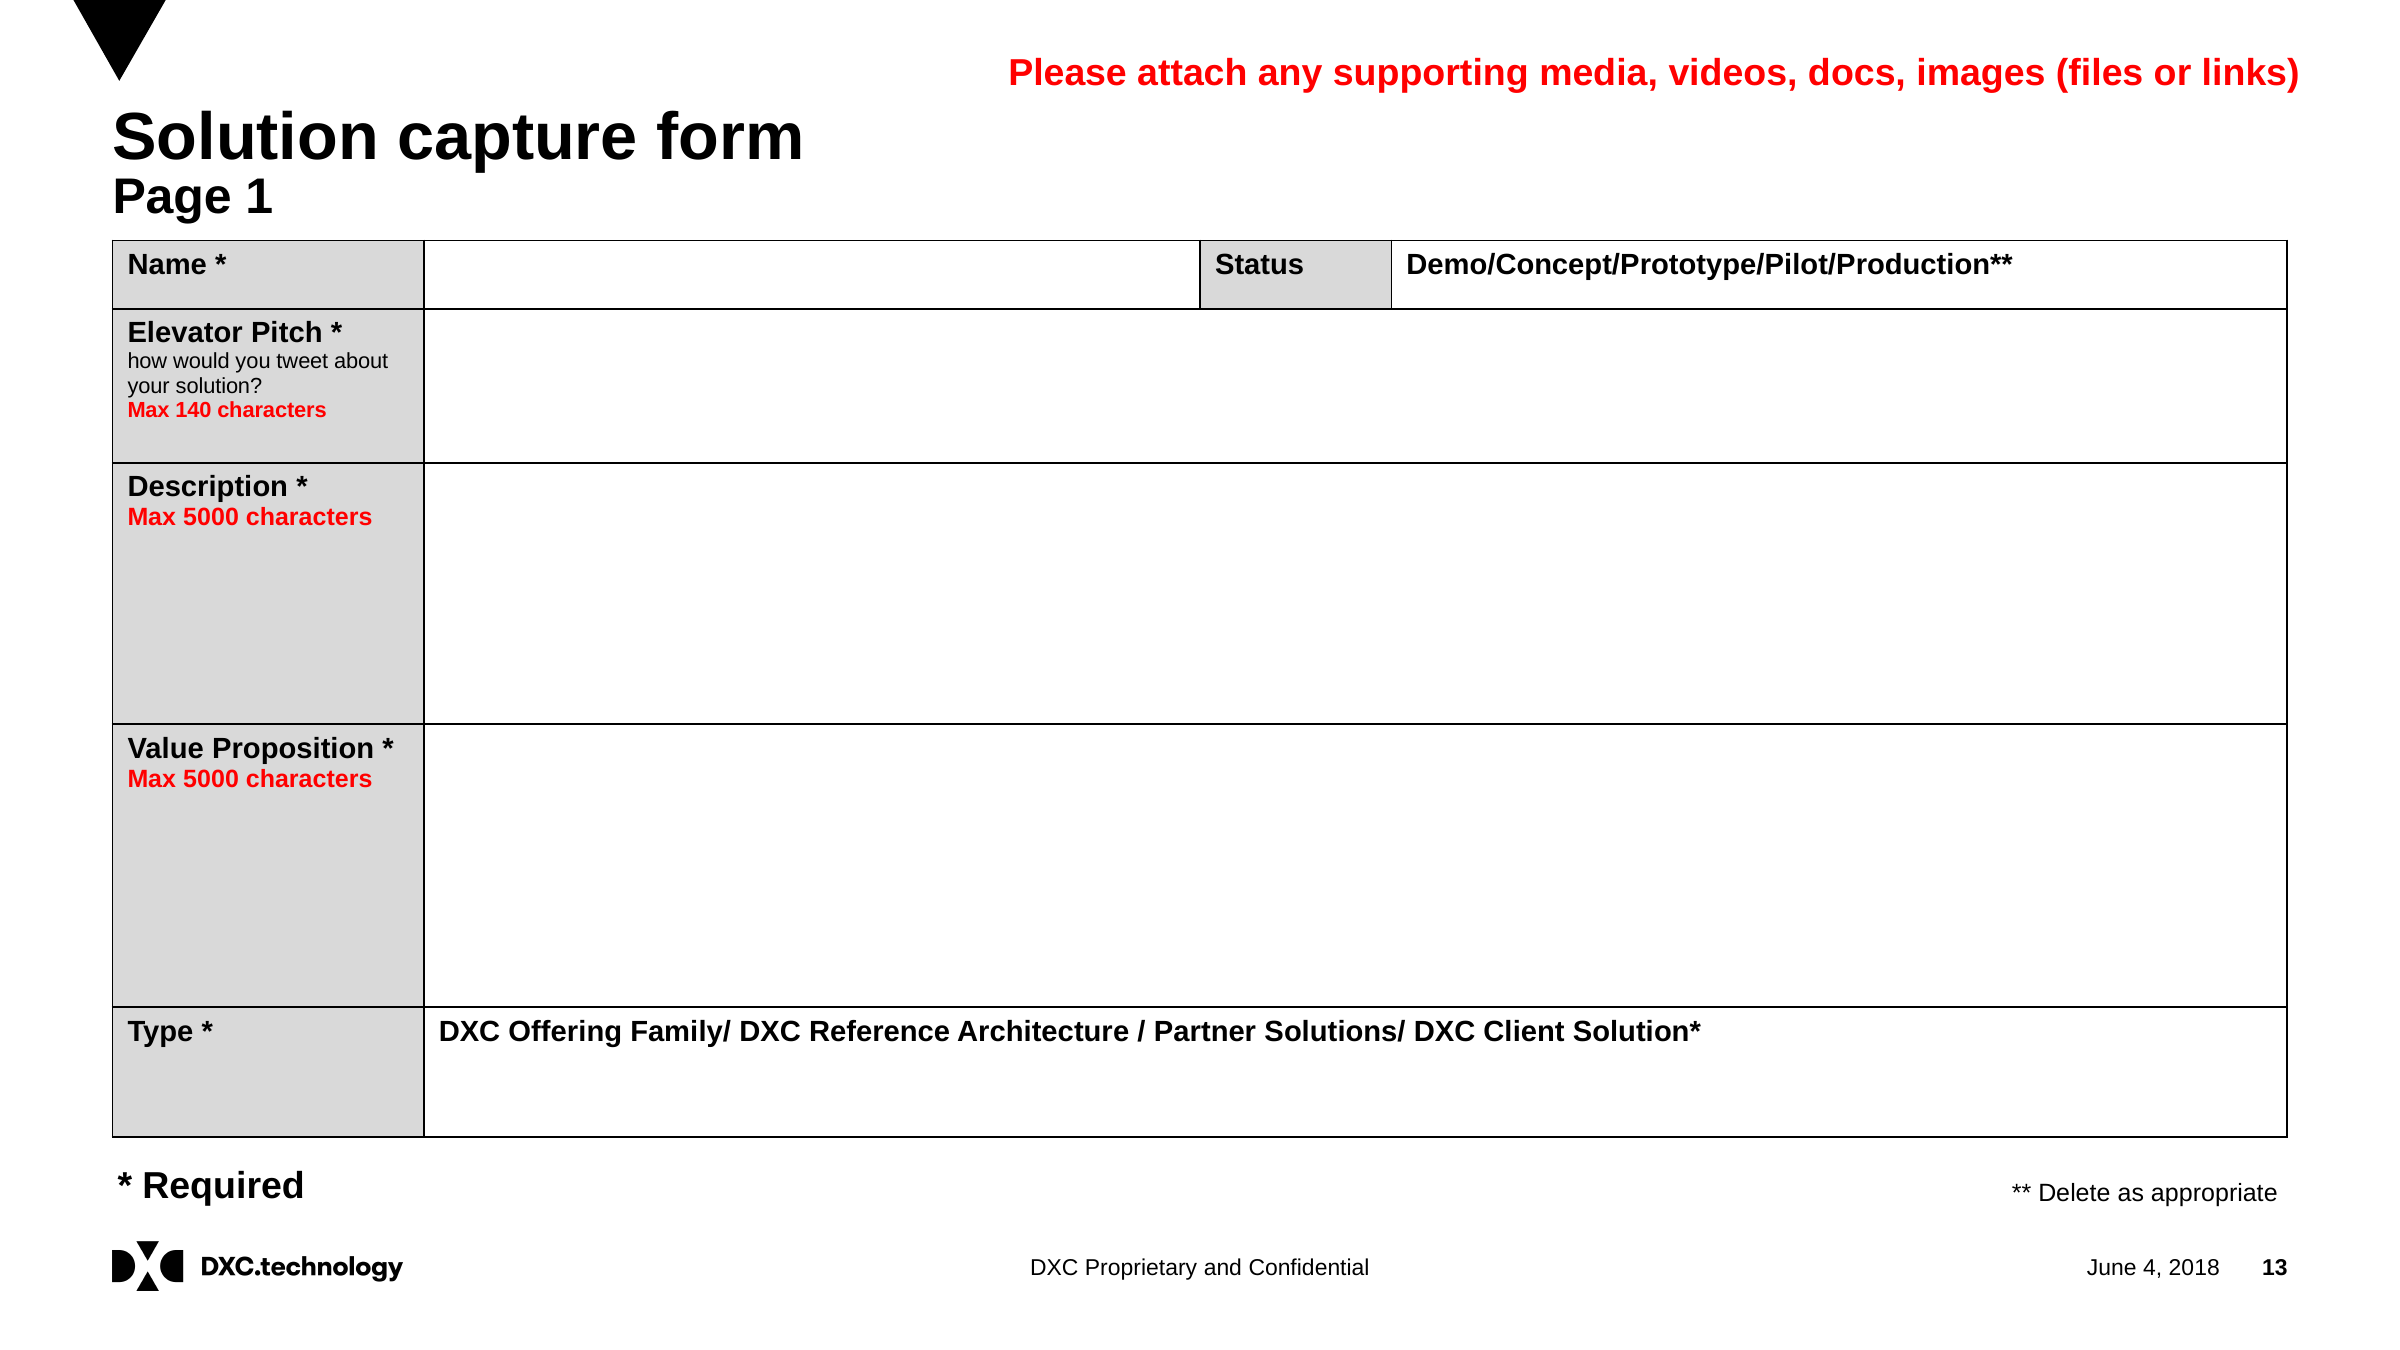

Please attach any supporting media, videos, docs, images (files or links)
# Solution capture form Page 1
| Name \* |  | Status | Demo/Concept/Prototype/Pilot/Production\*\* |
| --- | --- | --- | --- |
| Elevator Pitch \* how would you tweet about your solution? Max 140 characters |  |  |  |
| Description \* Max 5000 characters |  |  |  |
| Value Proposition \* Max 5000 characters |  |  |  |
| Type \* | DXC Offering Family/ DXC Reference Architecture / Partner Solutions/ DXC Client Solution\* |  |  |
* Required
** Delete as appropriate